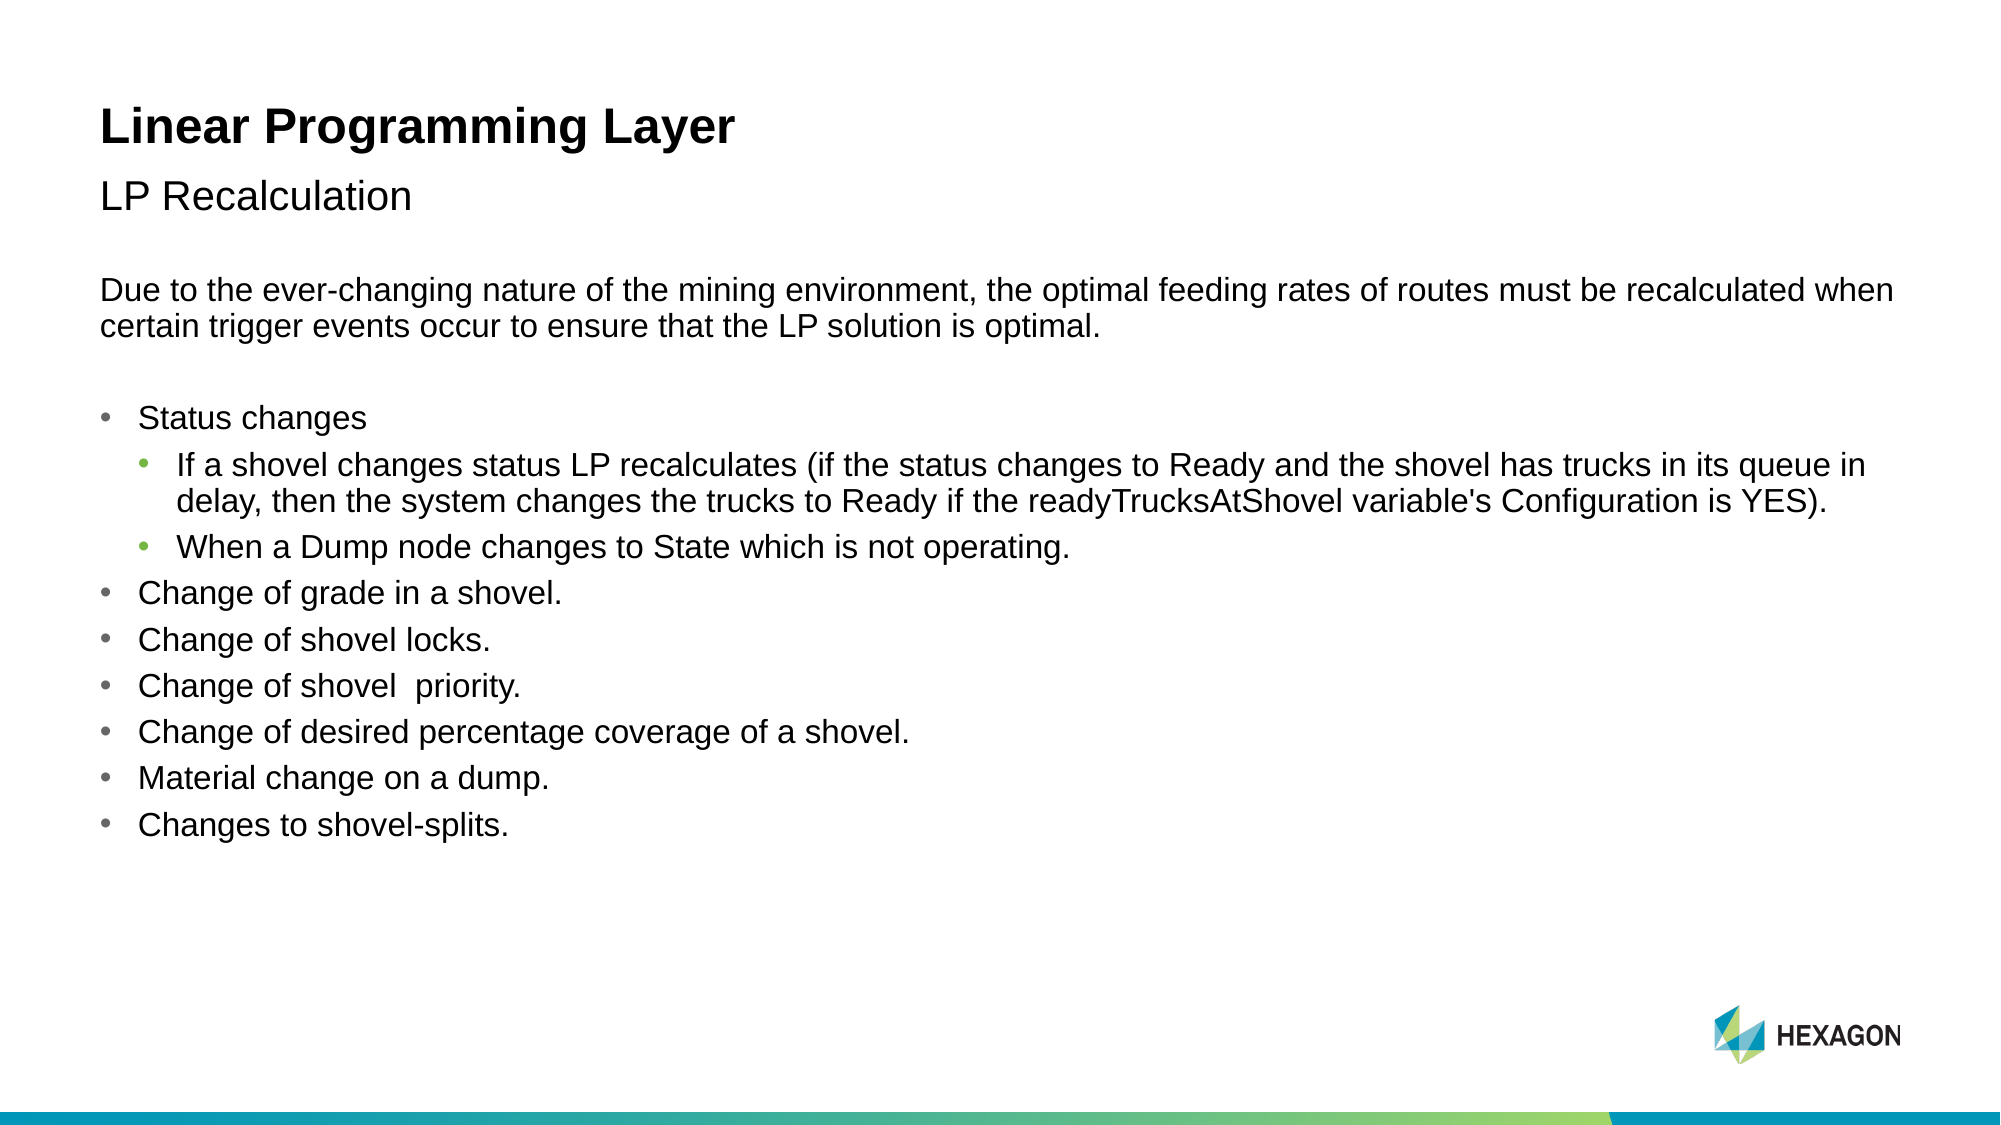

# Linear Programming Layer
LP Recalculation
Due to the ever-changing nature of the mining environment, the optimal feeding rates of routes must be recalculated when certain trigger events occur to ensure that the LP solution is optimal.

Status changes
If a shovel changes status LP recalculates (if the status changes to Ready and the shovel has trucks in its queue in delay, then the system changes the trucks to Ready if the readyTrucksAtShovel variable's Configuration is YES).
When a Dump node changes to State which is not operating.
Change of grade in a shovel.
Change of shovel locks.
Change of shovel  priority.
Change of desired percentage coverage of a shovel.
Material change on a dump.
Changes to shovel-splits.